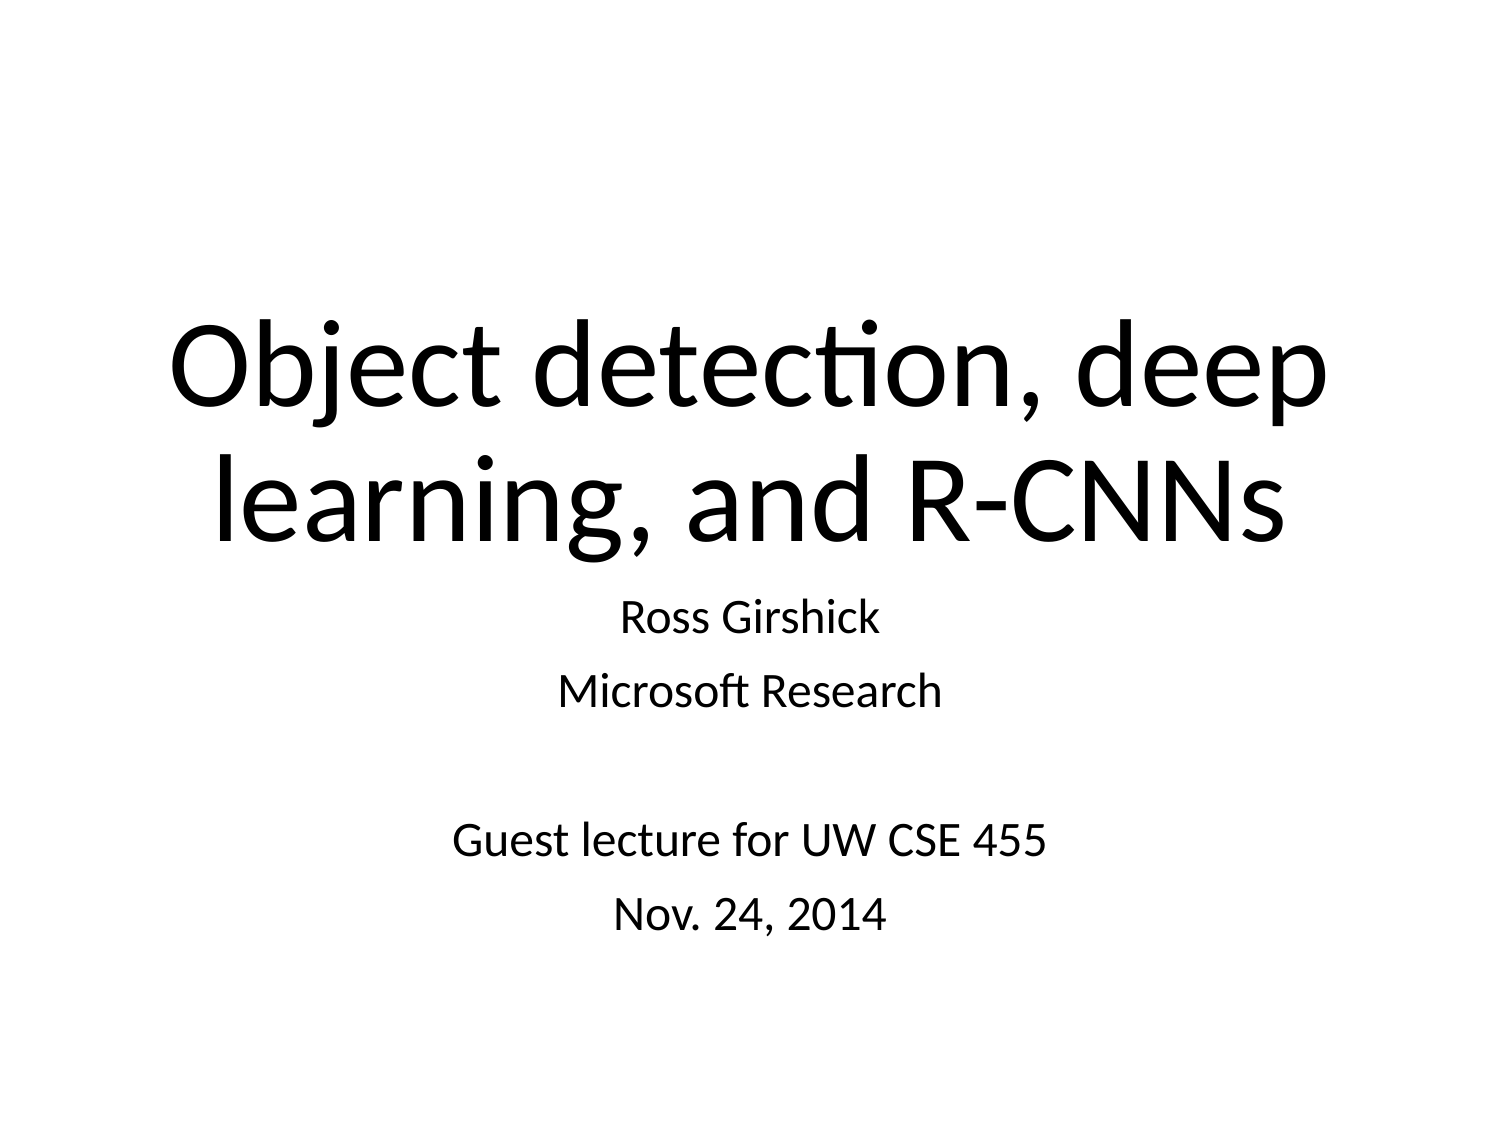

# Object detection, deep learning, and R-CNNs
Ross Girshick
Microsoft Research

Guest lecture for UW CSE 455
Nov. 24, 2014